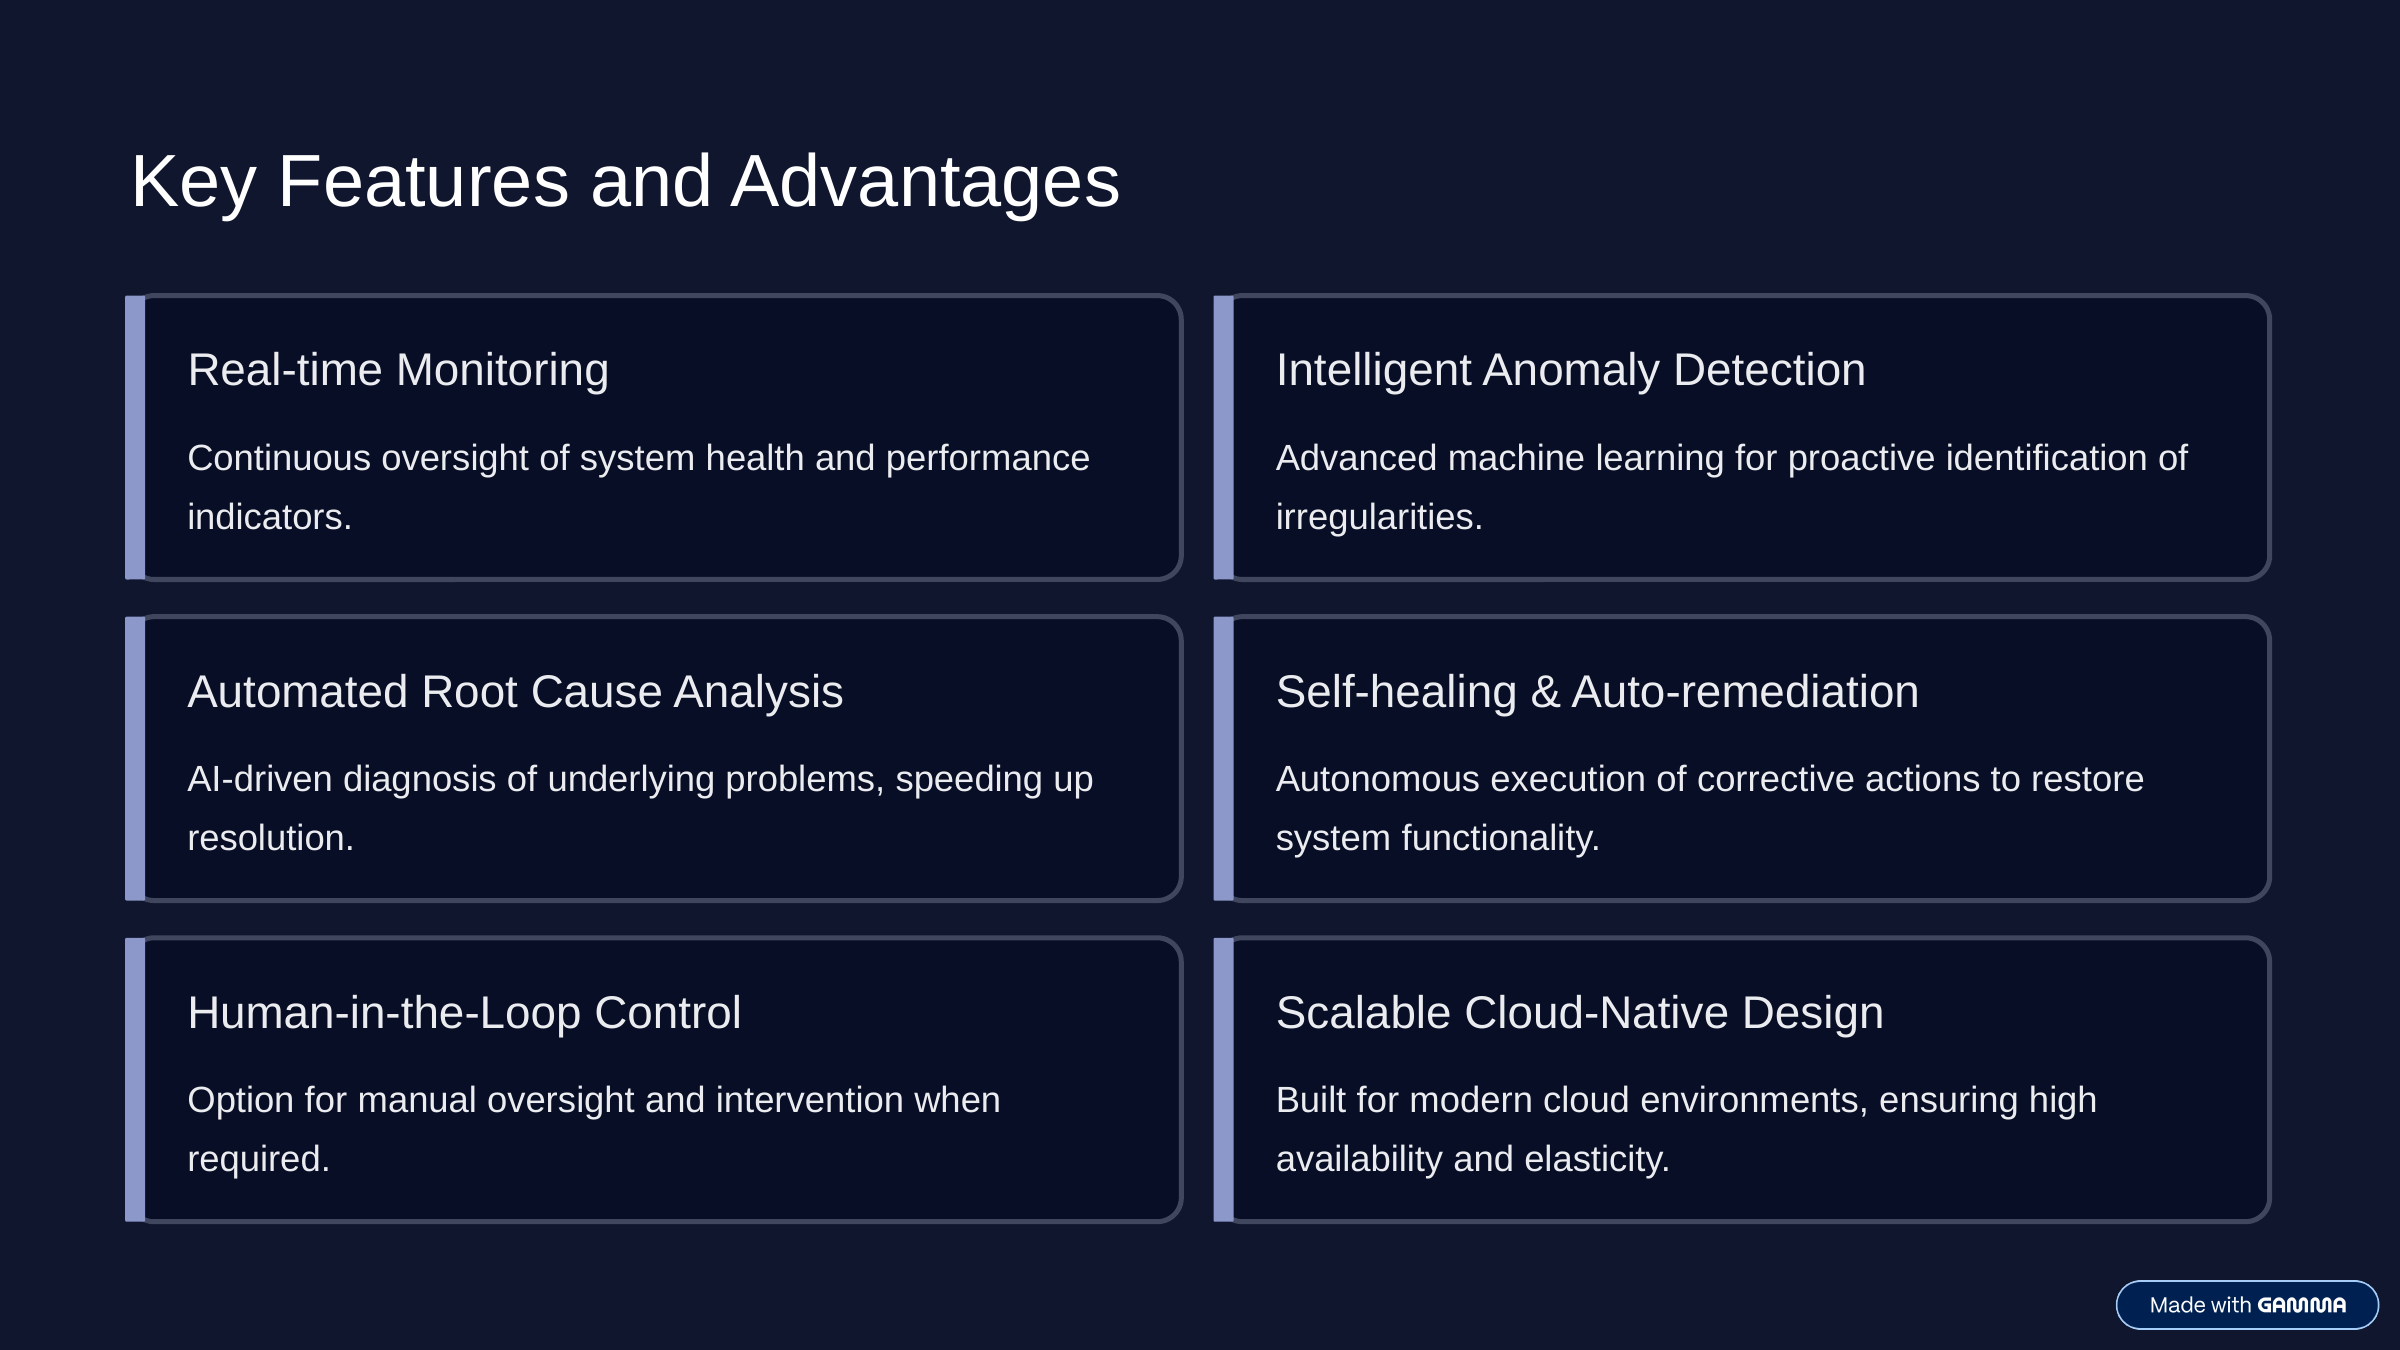

Key Features and Advantages

Real-time Monitoring
Intelligent Anomaly Detection
Continuous oversight of system health and performance indicators.
Advanced machine learning for proactive identification of irregularities.

Automated Root Cause Analysis
Self-healing & Auto-remediation
AI-driven diagnosis of underlying problems, speeding up resolution.
Autonomous execution of corrective actions to restore system functionality.

Human-in-the-Loop Control
Scalable Cloud-Native Design
Option for manual oversight and intervention when required.
Built for modern cloud environments, ensuring high availability and elasticity.